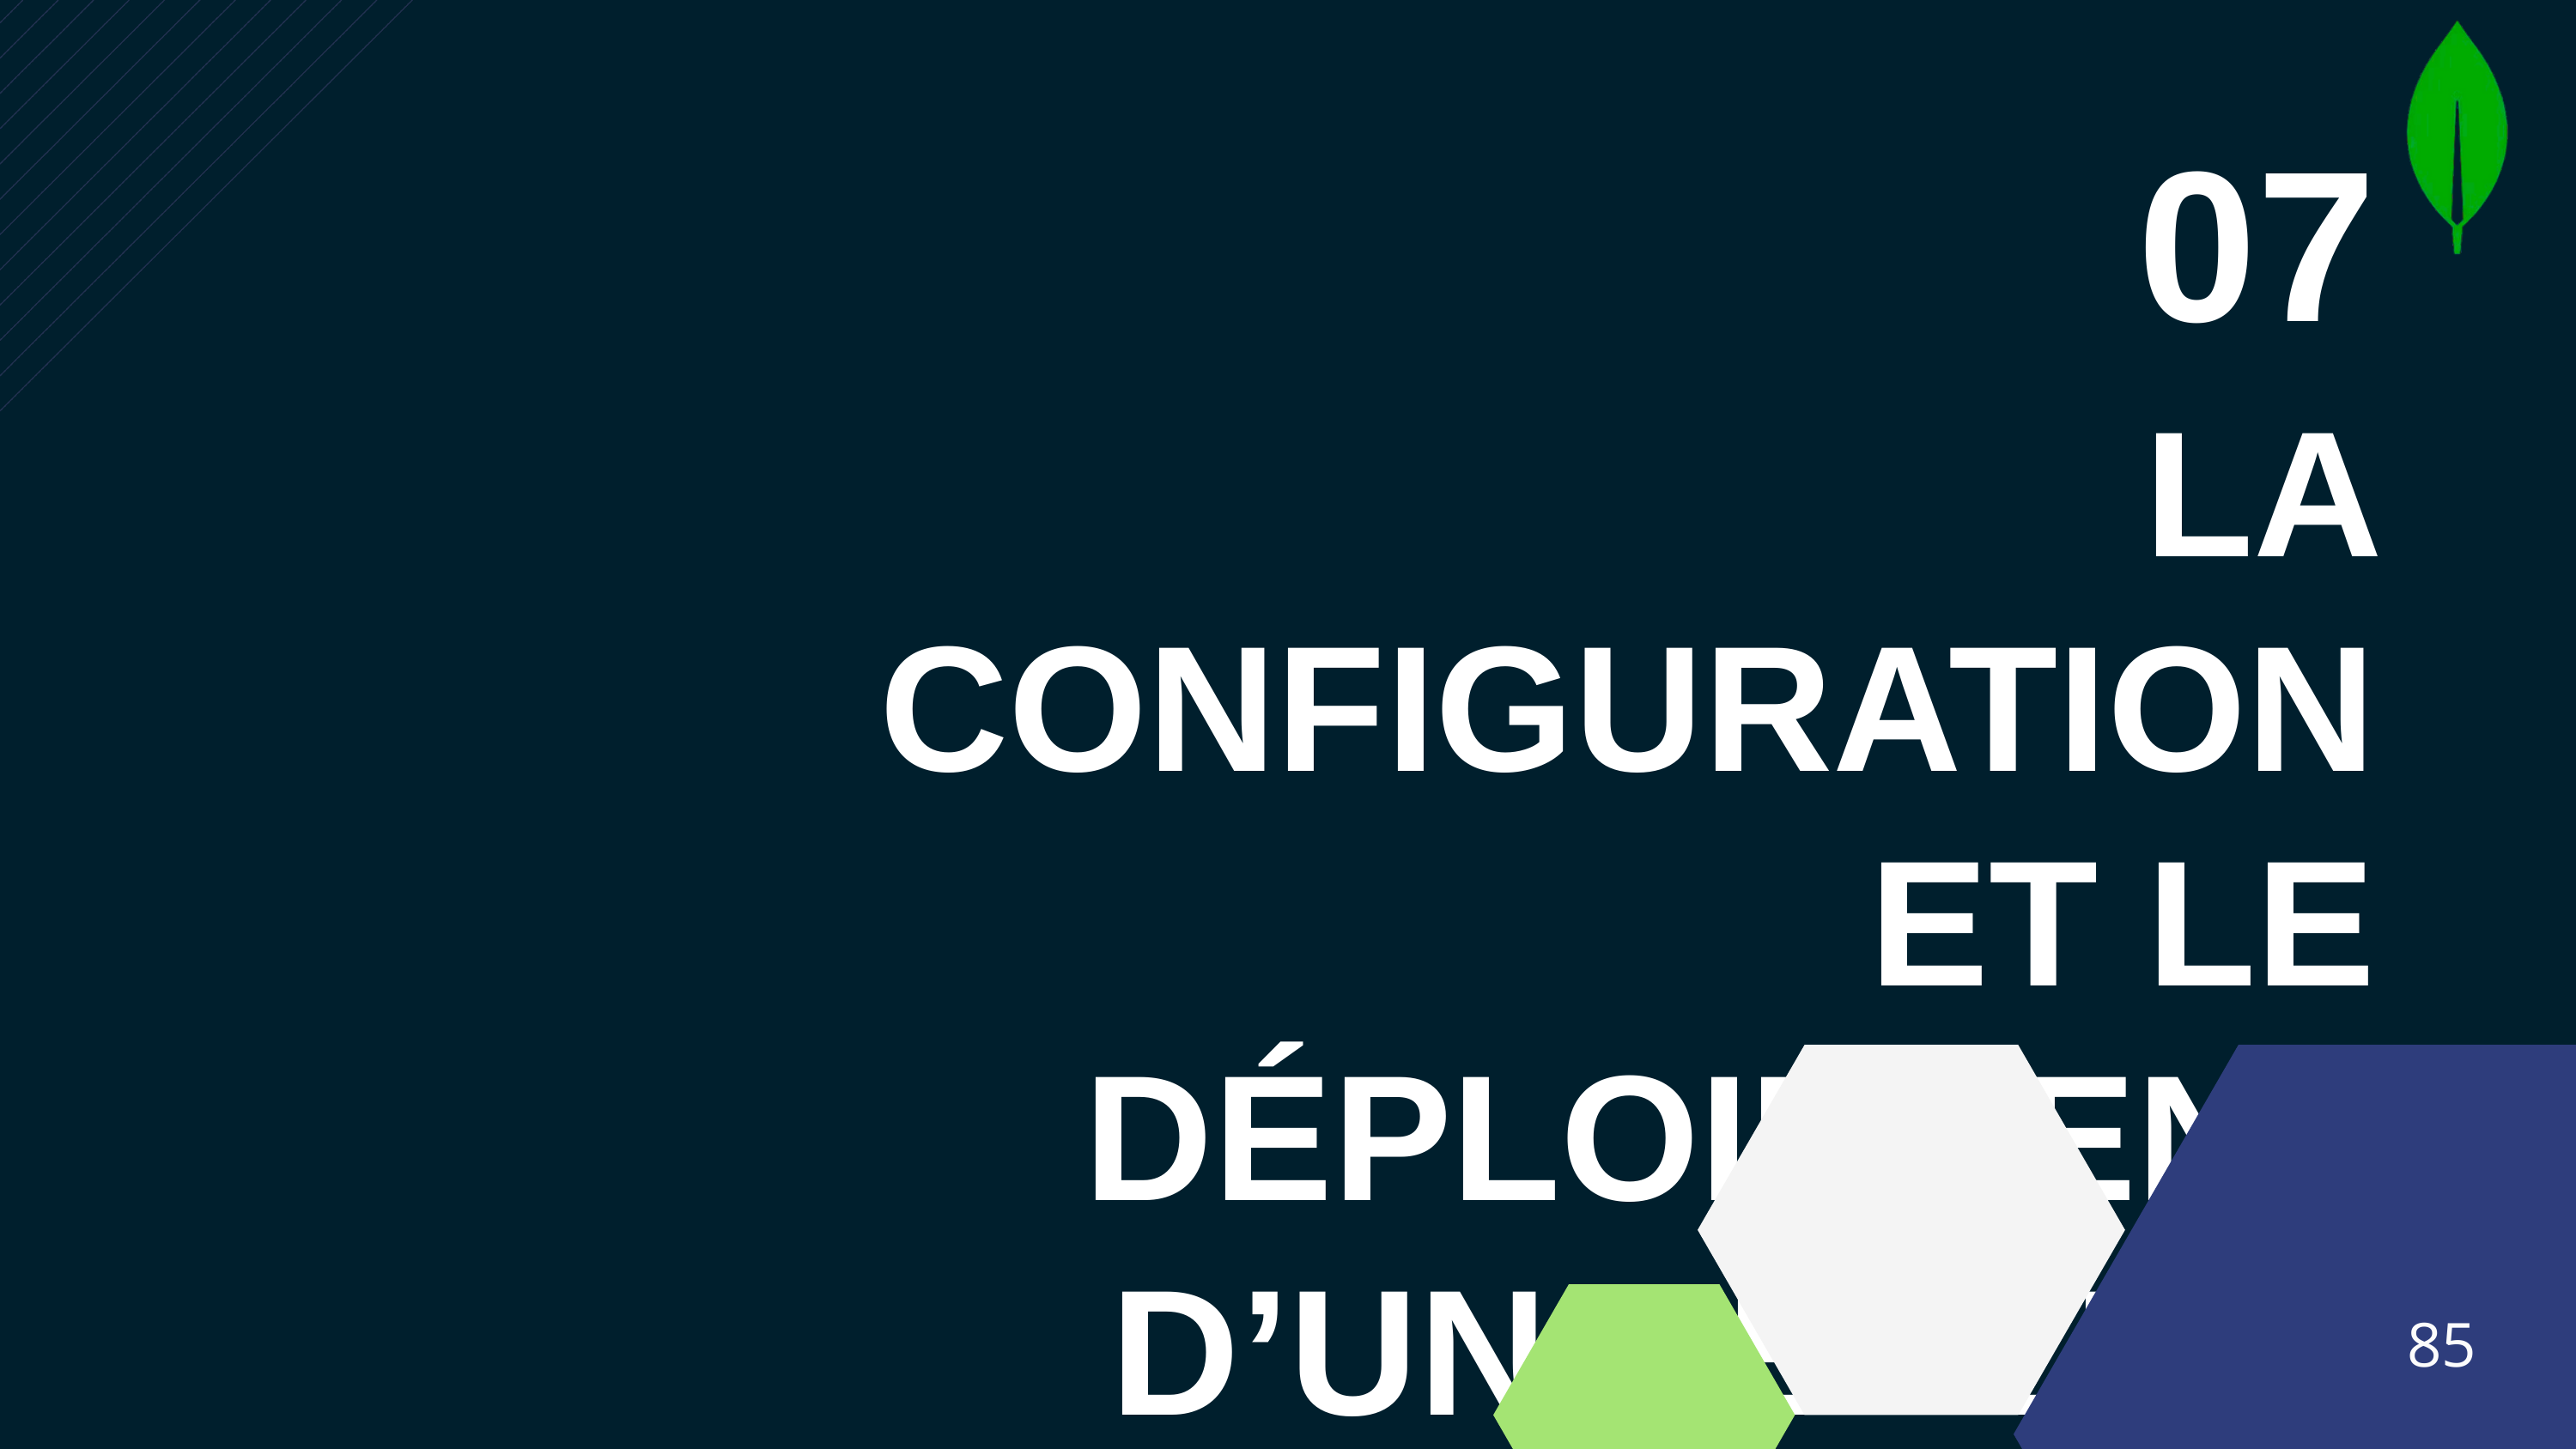

07
LA CONFIGURATION ET LE DÉPLOIEMENT D’UN REPLICA SET

85